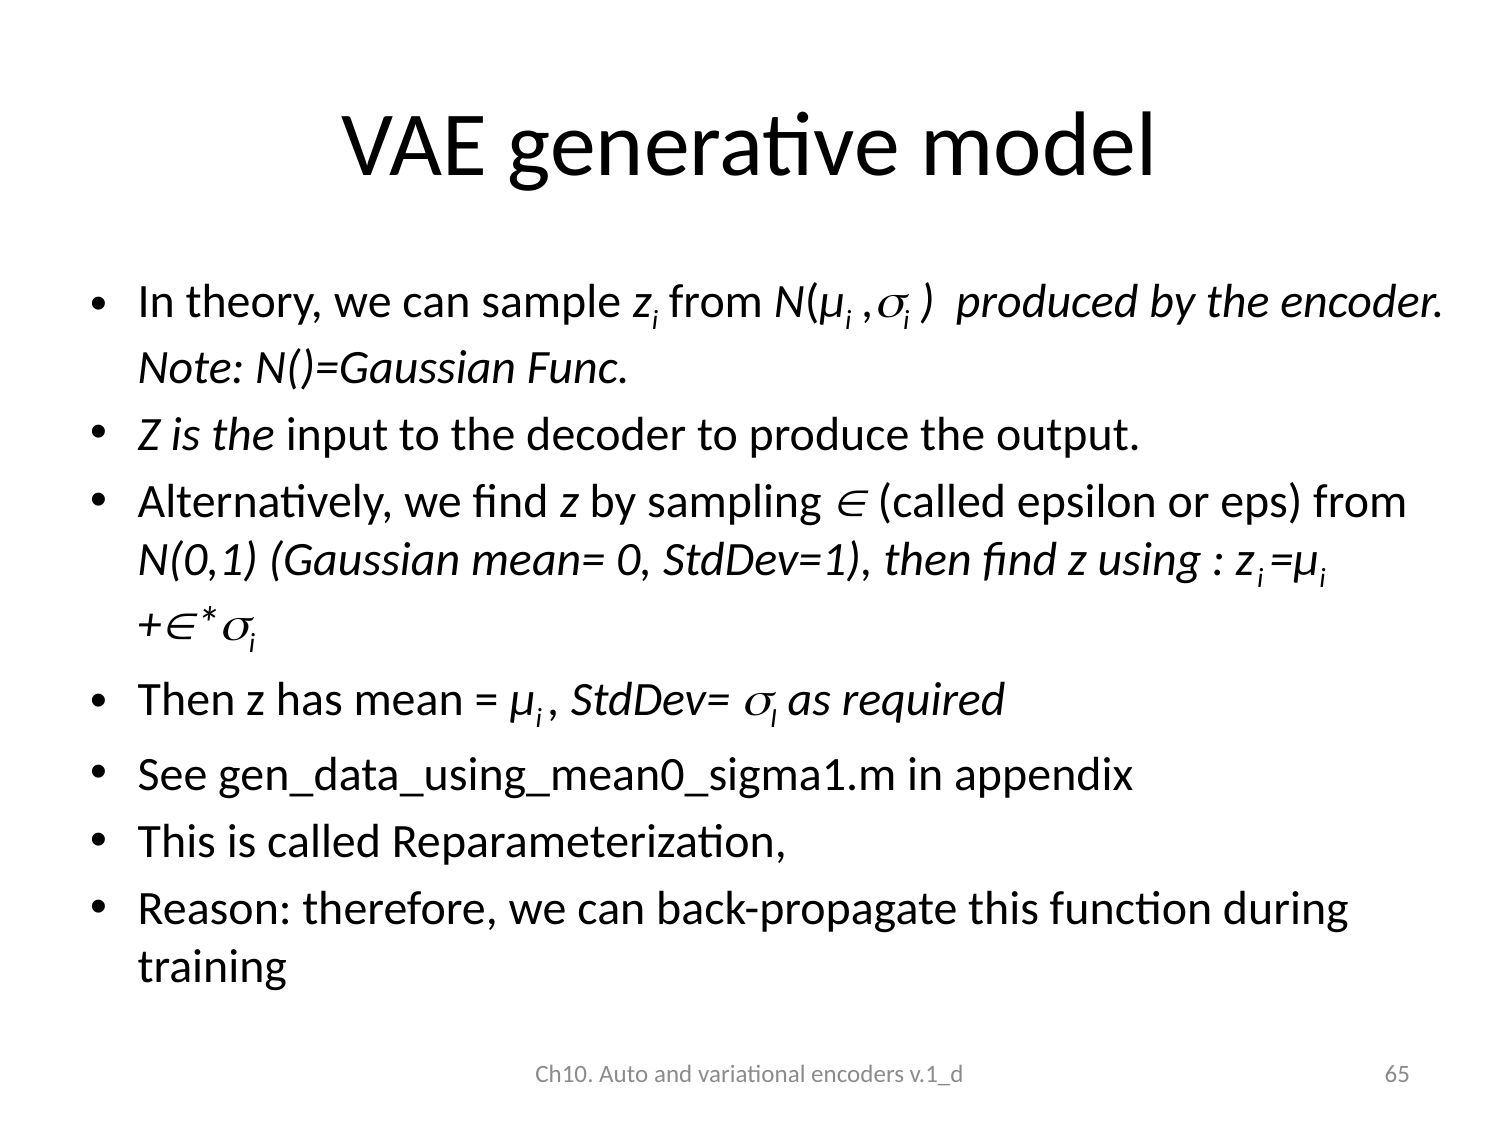

# VAE generative model
In theory, we can sample zi from N(µi ,σi )  produced by the encoder. Note: N()=Gaussian Func.
Z is the input to the decoder to produce the output.
Alternatively, we find z by sampling ∈ (called epsilon or eps) from N(0,1) (Gaussian mean= 0, StdDev=1), then find z using : zi =µi +∈*σi
Then z has mean = µi , StdDev= σI as required
See gen_data_using_mean0_sigma1.m in appendix
This is called Reparameterization,
Reason: therefore, we can back-propagate this function during training
Ch10. Auto and variational encoders v.1_d
65